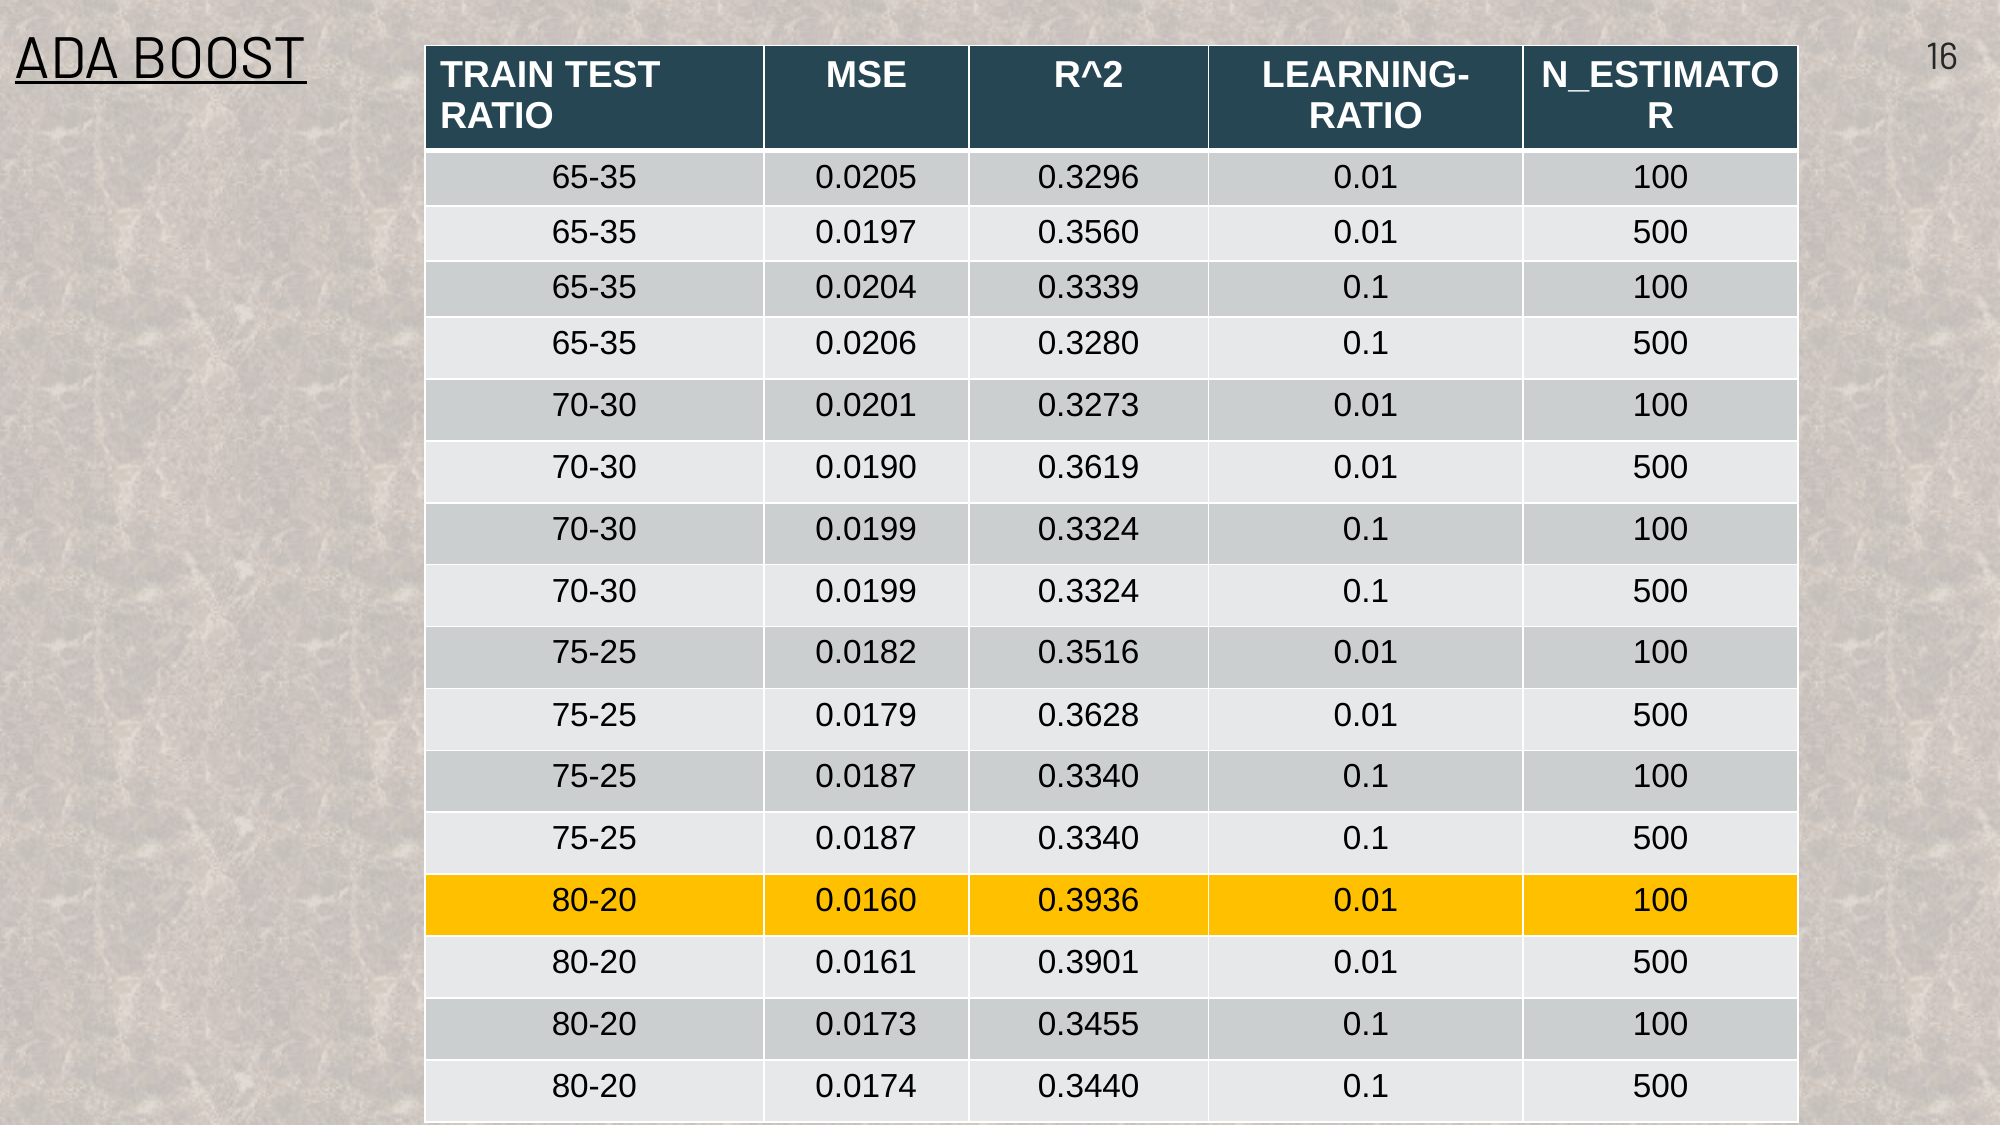

ADA BOOST
16
| TRAIN TEST RATIO | MSE | R^2 | LEARNING-RATIO | N\_ESTIMATOR |
| --- | --- | --- | --- | --- |
| 65-35 | 0.0205 | 0.3296 | 0.01 | 100 |
| 65-35 | 0.0197 | 0.3560 | 0.01 | 500 |
| 65-35 | 0.0204 | 0.3339 | 0.1 | 100 |
| 65-35 | 0.0206 | 0.3280 | 0.1 | 500 |
| 70-30 | 0.0201 | 0.3273 | 0.01 | 100 |
| 70-30 | 0.0190 | 0.3619 | 0.01 | 500 |
| 70-30 | 0.0199 | 0.3324 | 0.1 | 100 |
| 70-30 | 0.0199 | 0.3324 | 0.1 | 500 |
| 75-25 | 0.0182 | 0.3516 | 0.01 | 100 |
| 75-25 | 0.0179 | 0.3628 | 0.01 | 500 |
| 75-25 | 0.0187 | 0.3340 | 0.1 | 100 |
| 75-25 | 0.0187 | 0.3340 | 0.1 | 500 |
| 80-20 | 0.0160 | 0.3936 | 0.01 | 100 |
| 80-20 | 0.0161 | 0.3901 | 0.01 | 500 |
| 80-20 | 0.0173 | 0.3455 | 0.1 | 100 |
| 80-20 | 0.0174 | 0.3440 | 0.1 | 500 |